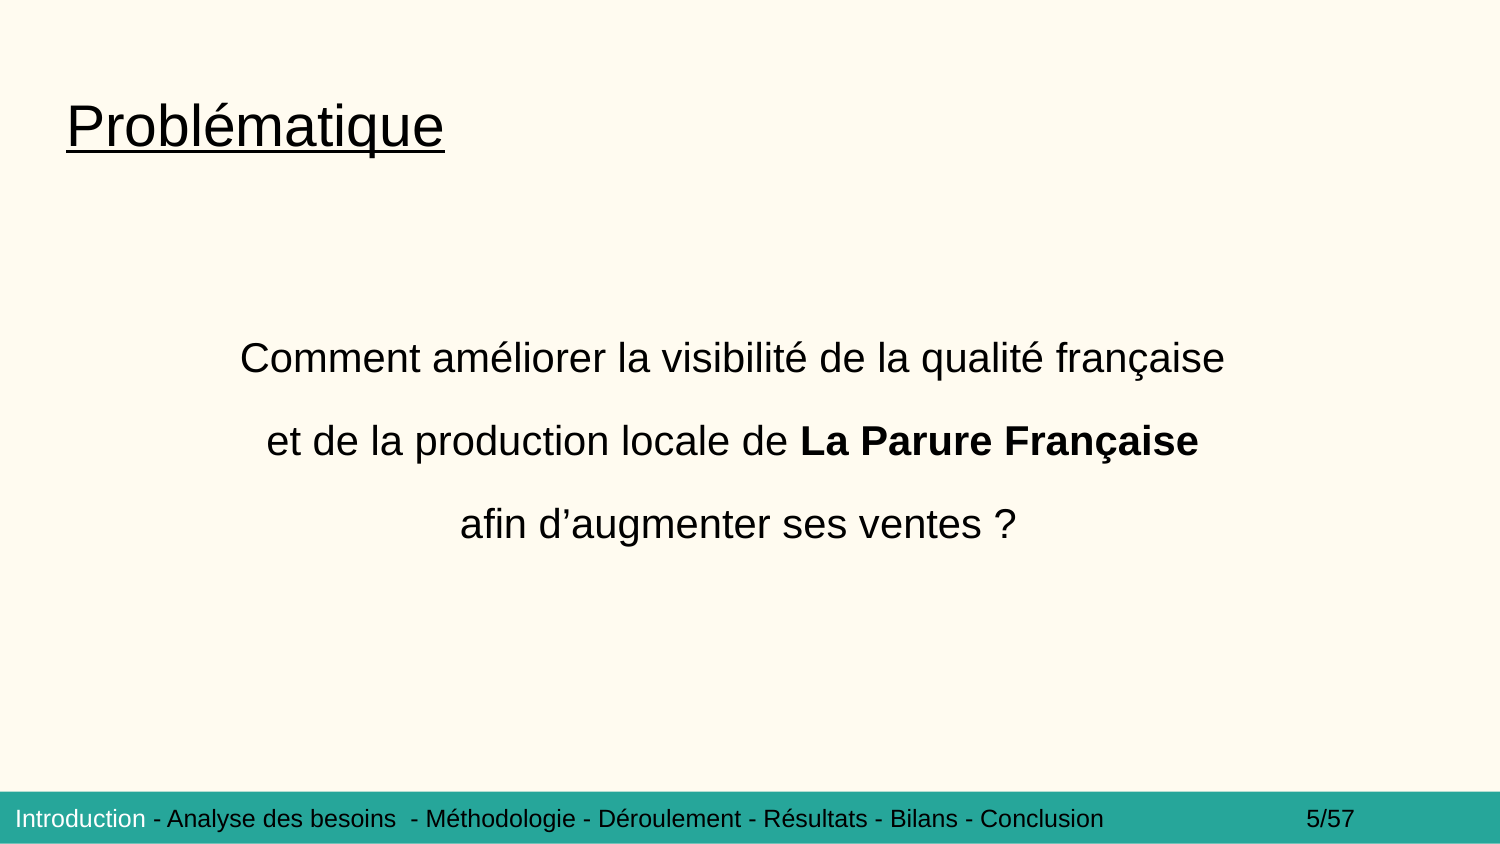

# Problématique
Comment améliorer la visibilité de la qualité française
et de la production locale de La Parure Française
afin d’augmenter ses ventes ?
Introduction - Analyse des besoins  - Méthodologie - Déroulement - Résultats - Bilans - Conclusion                             5/57